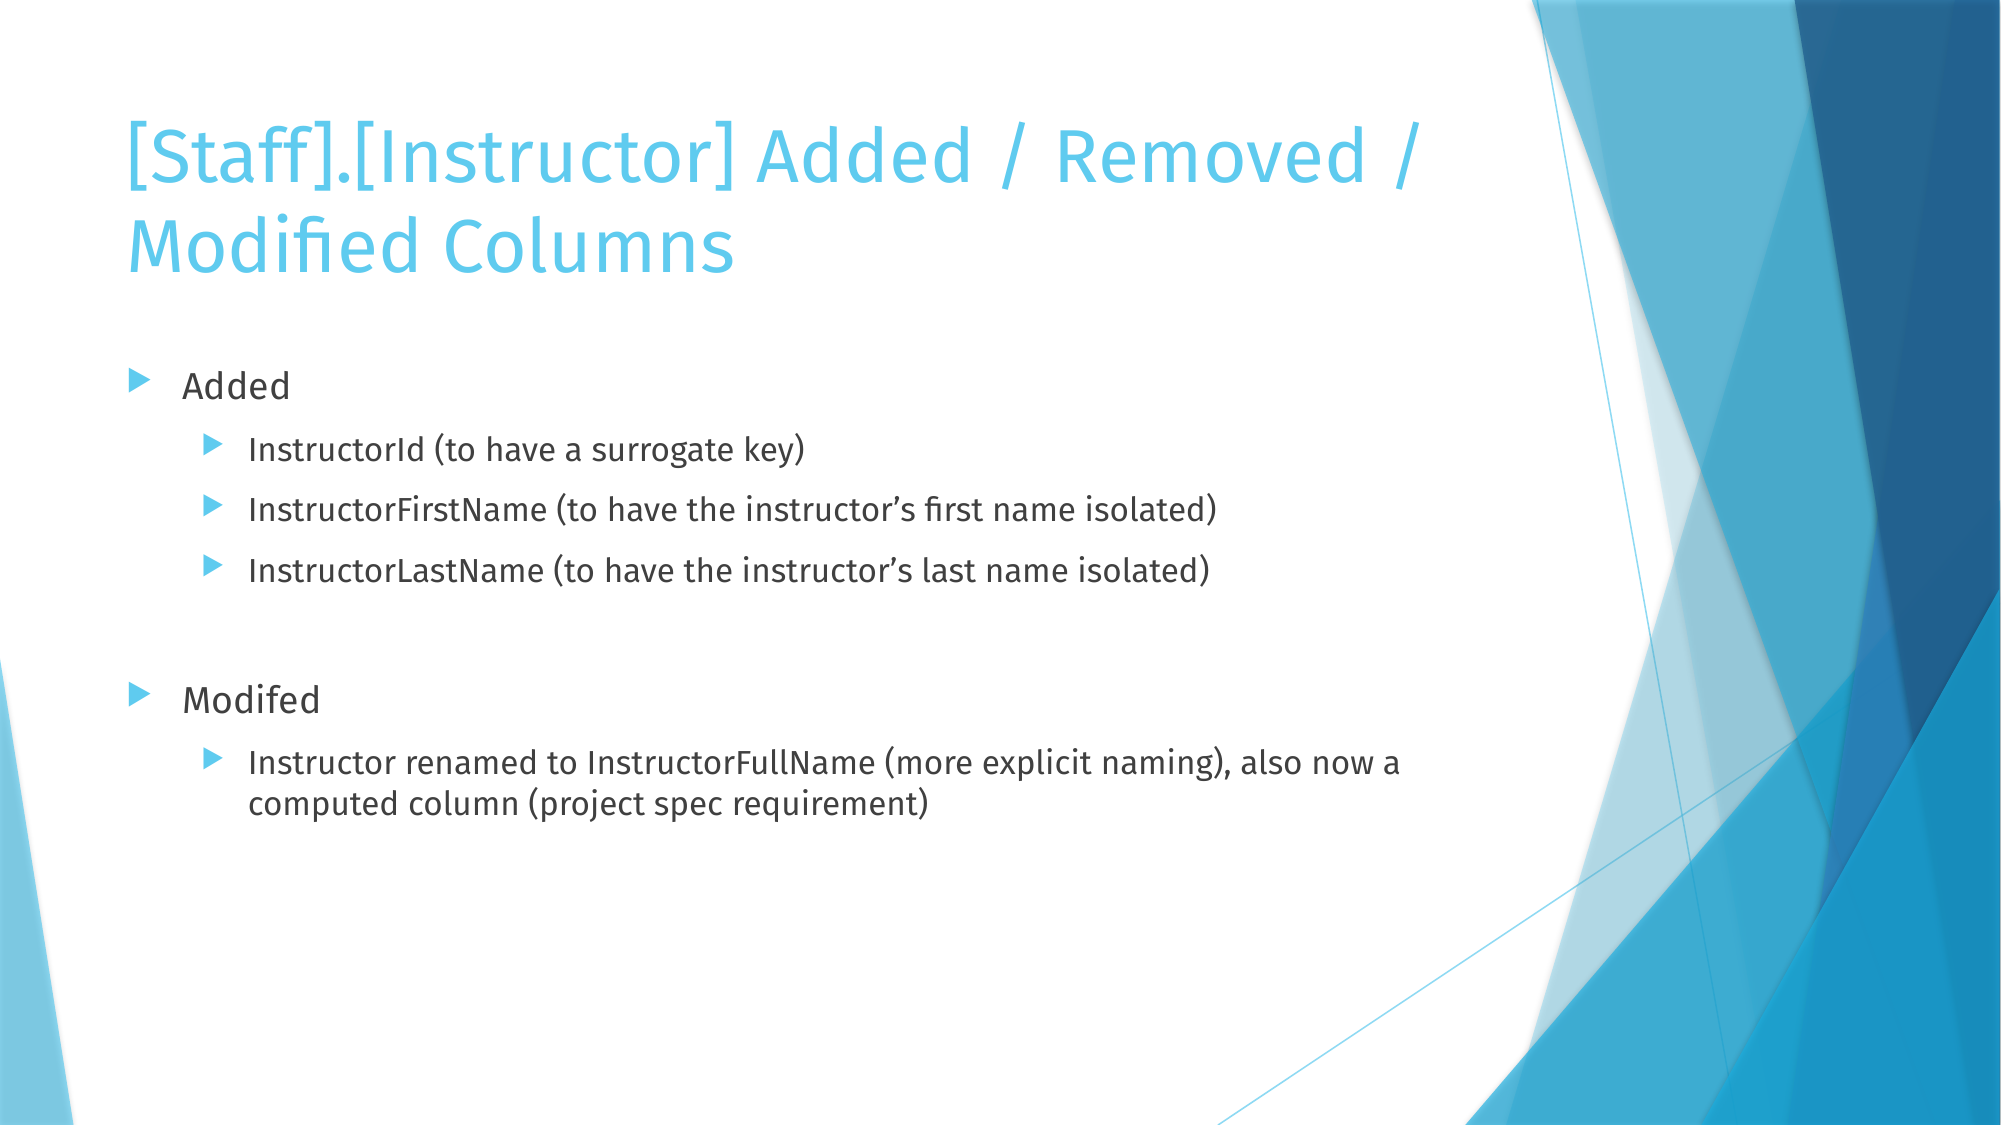

# [Staff].[Instructor] Added / Removed / Modified Columns
Added
InstructorId (to have a surrogate key)
InstructorFirstName (to have the instructor’s first name isolated)
InstructorLastName (to have the instructor’s last name isolated)

Modifed
Instructor renamed to InstructorFullName (more explicit naming), also now a computed column (project spec requirement)